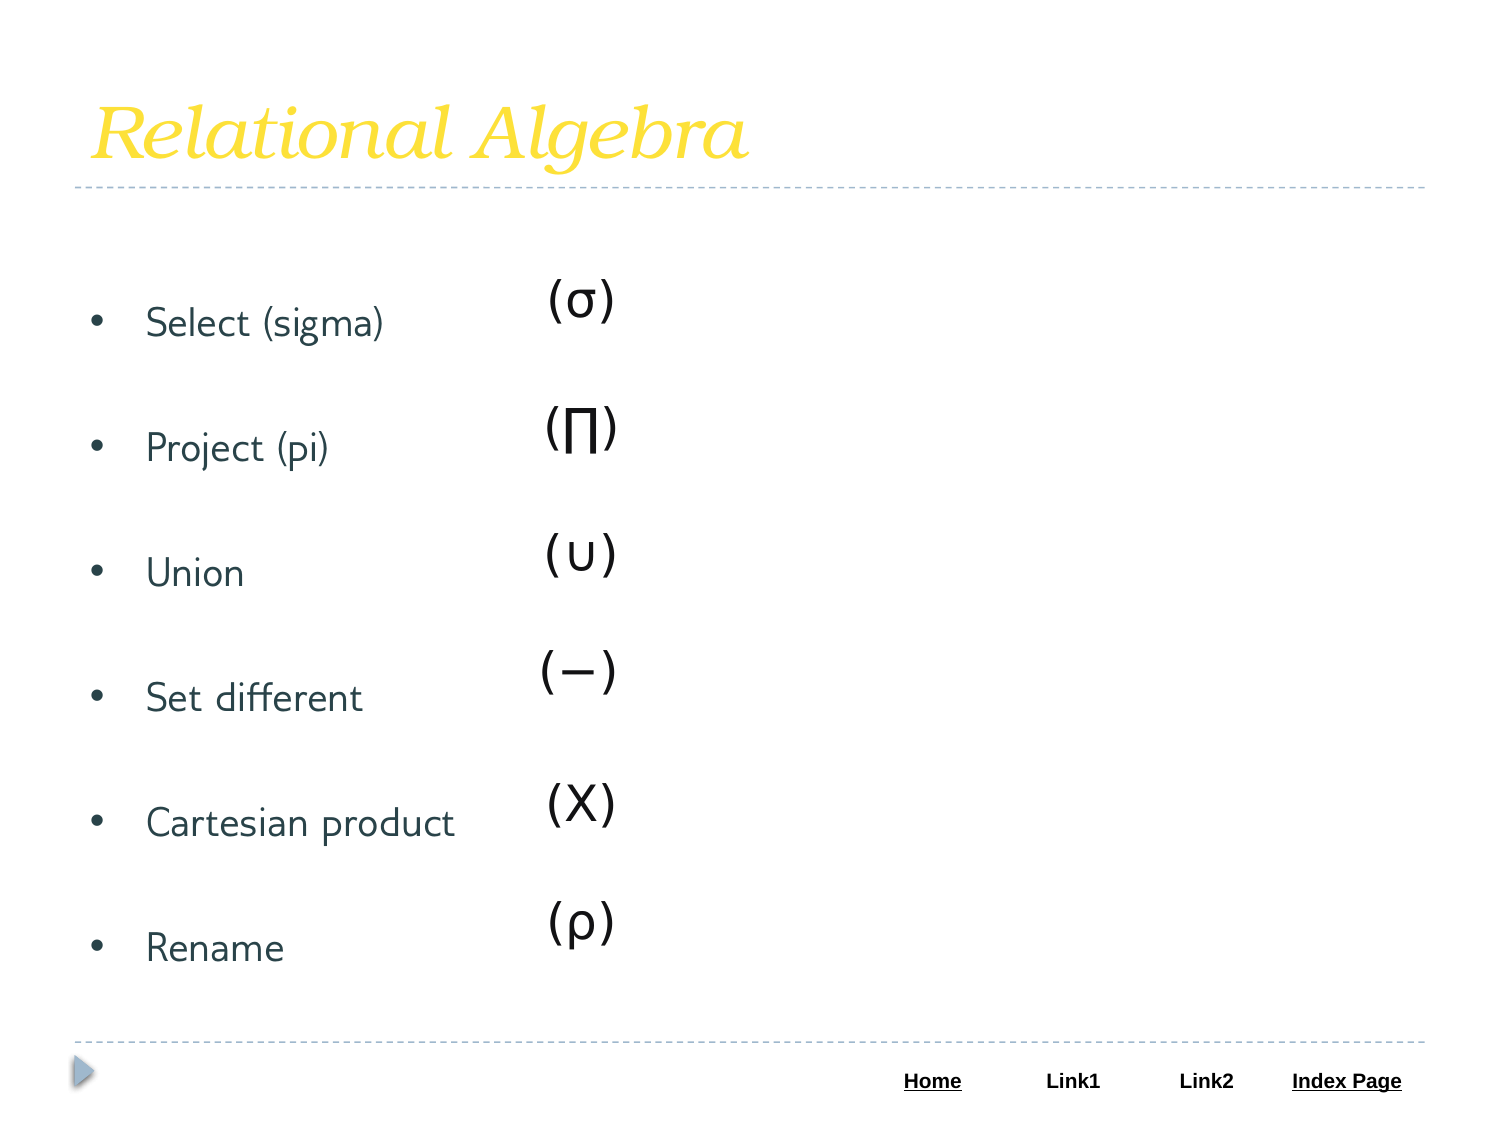

# Relational Algebra
Select (sigma)
Project (pi)
Union
Set different
Cartesian product
Rename
(σ)
(∏)
(∪)
(−)
(Χ)
(ρ)